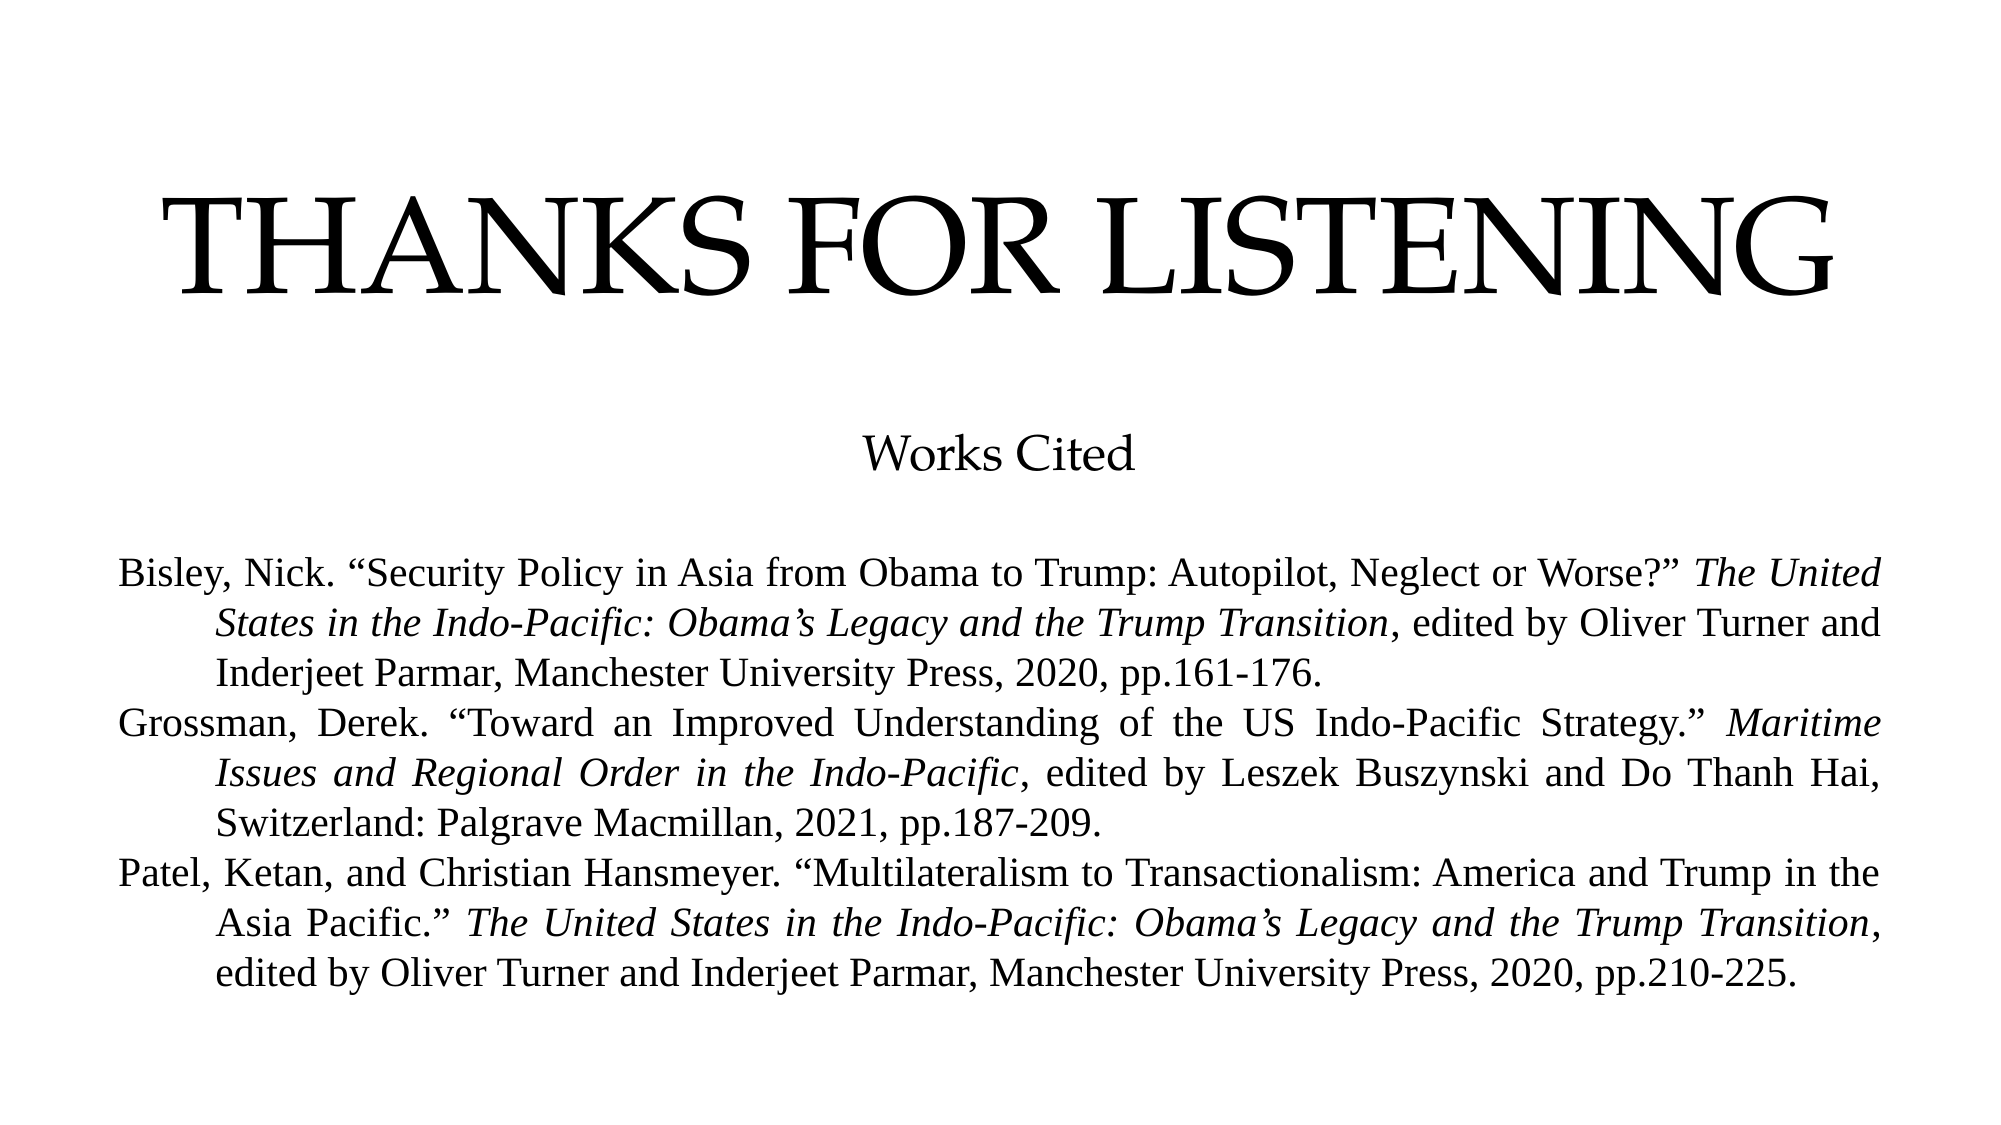

# THANKS FOR LISTENING
Works Cited
Bisley, Nick. “Security Policy in Asia from Obama to Trump: Autopilot, Neglect or Worse?” The United States in the Indo-Pacific: Obama’s Legacy and the Trump Transition, edited by Oliver Turner and Inderjeet Parmar, Manchester University Press, 2020, pp.161-176.
Grossman, Derek. “Toward an Improved Understanding of the US Indo-Pacific Strategy.” Maritime Issues and Regional Order in the Indo-Pacific, edited by Leszek Buszynski and Do Thanh Hai, Switzerland: Palgrave Macmillan, 2021, pp.187-209.
Patel, Ketan, and Christian Hansmeyer. “Multilateralism to Transactionalism: America and Trump in the Asia Pacific.” The United States in the Indo-Pacific: Obama’s Legacy and the Trump Transition, edited by Oliver Turner and Inderjeet Parmar, Manchester University Press, 2020, pp.210-225.